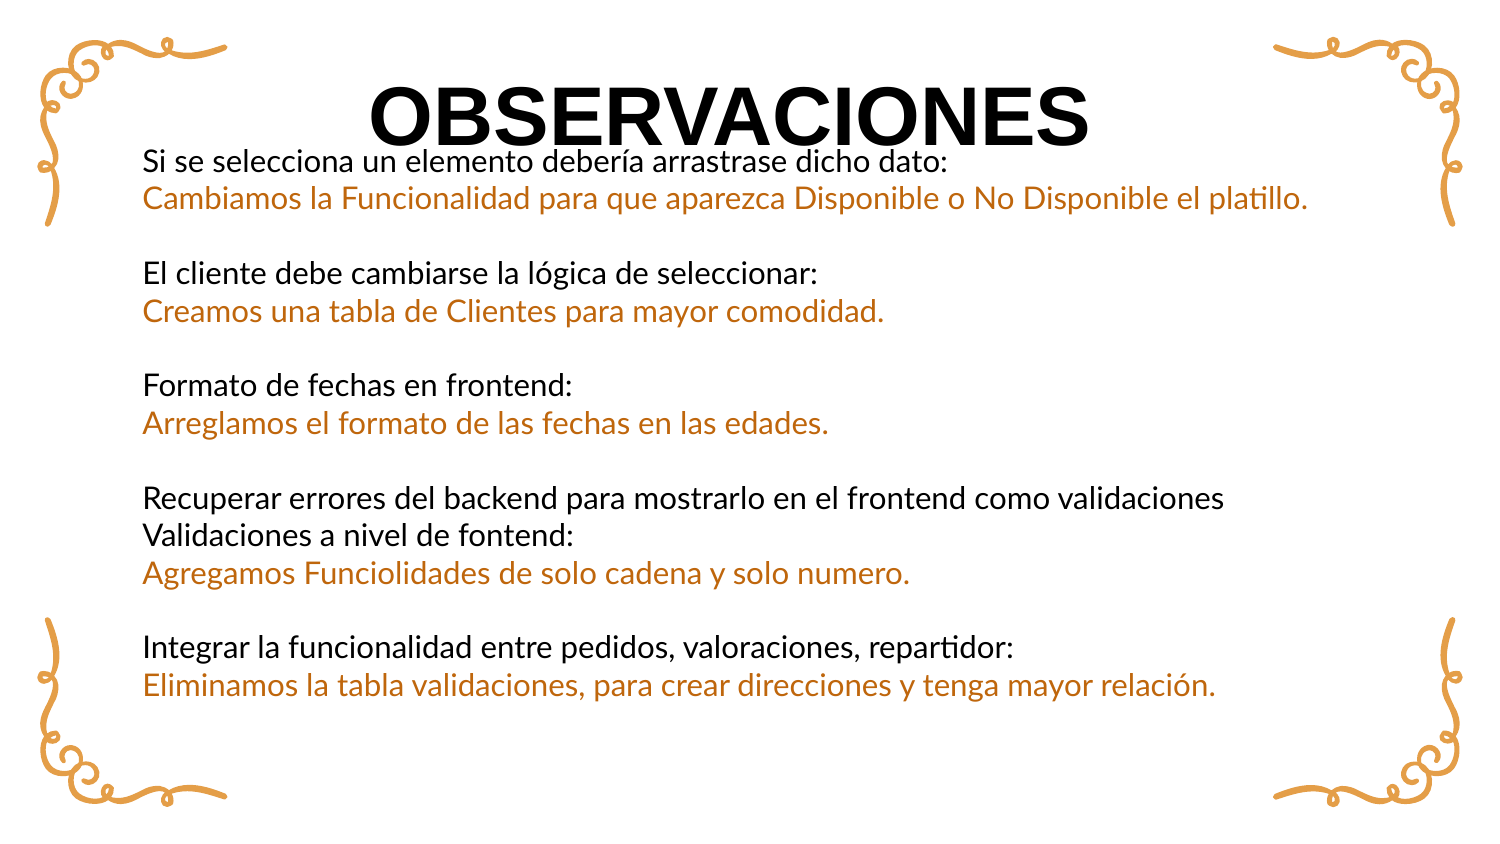

# OBSERVACIONES
Si se selecciona un elemento debería arrastrase dicho dato:
Cambiamos la Funcionalidad para que aparezca Disponible o No Disponible el platillo.

El cliente debe cambiarse la lógica de seleccionar:
Creamos una tabla de Clientes para mayor comodidad.

Formato de fechas en frontend:
Arreglamos el formato de las fechas en las edades.

Recuperar errores del backend para mostrarlo en el frontend como validaciones
Validaciones a nivel de fontend:
Agregamos Funciolidades de solo cadena y solo numero.

Integrar la funcionalidad entre pedidos, valoraciones, repartidor:
Eliminamos la tabla validaciones, para crear direcciones y tenga mayor relación.